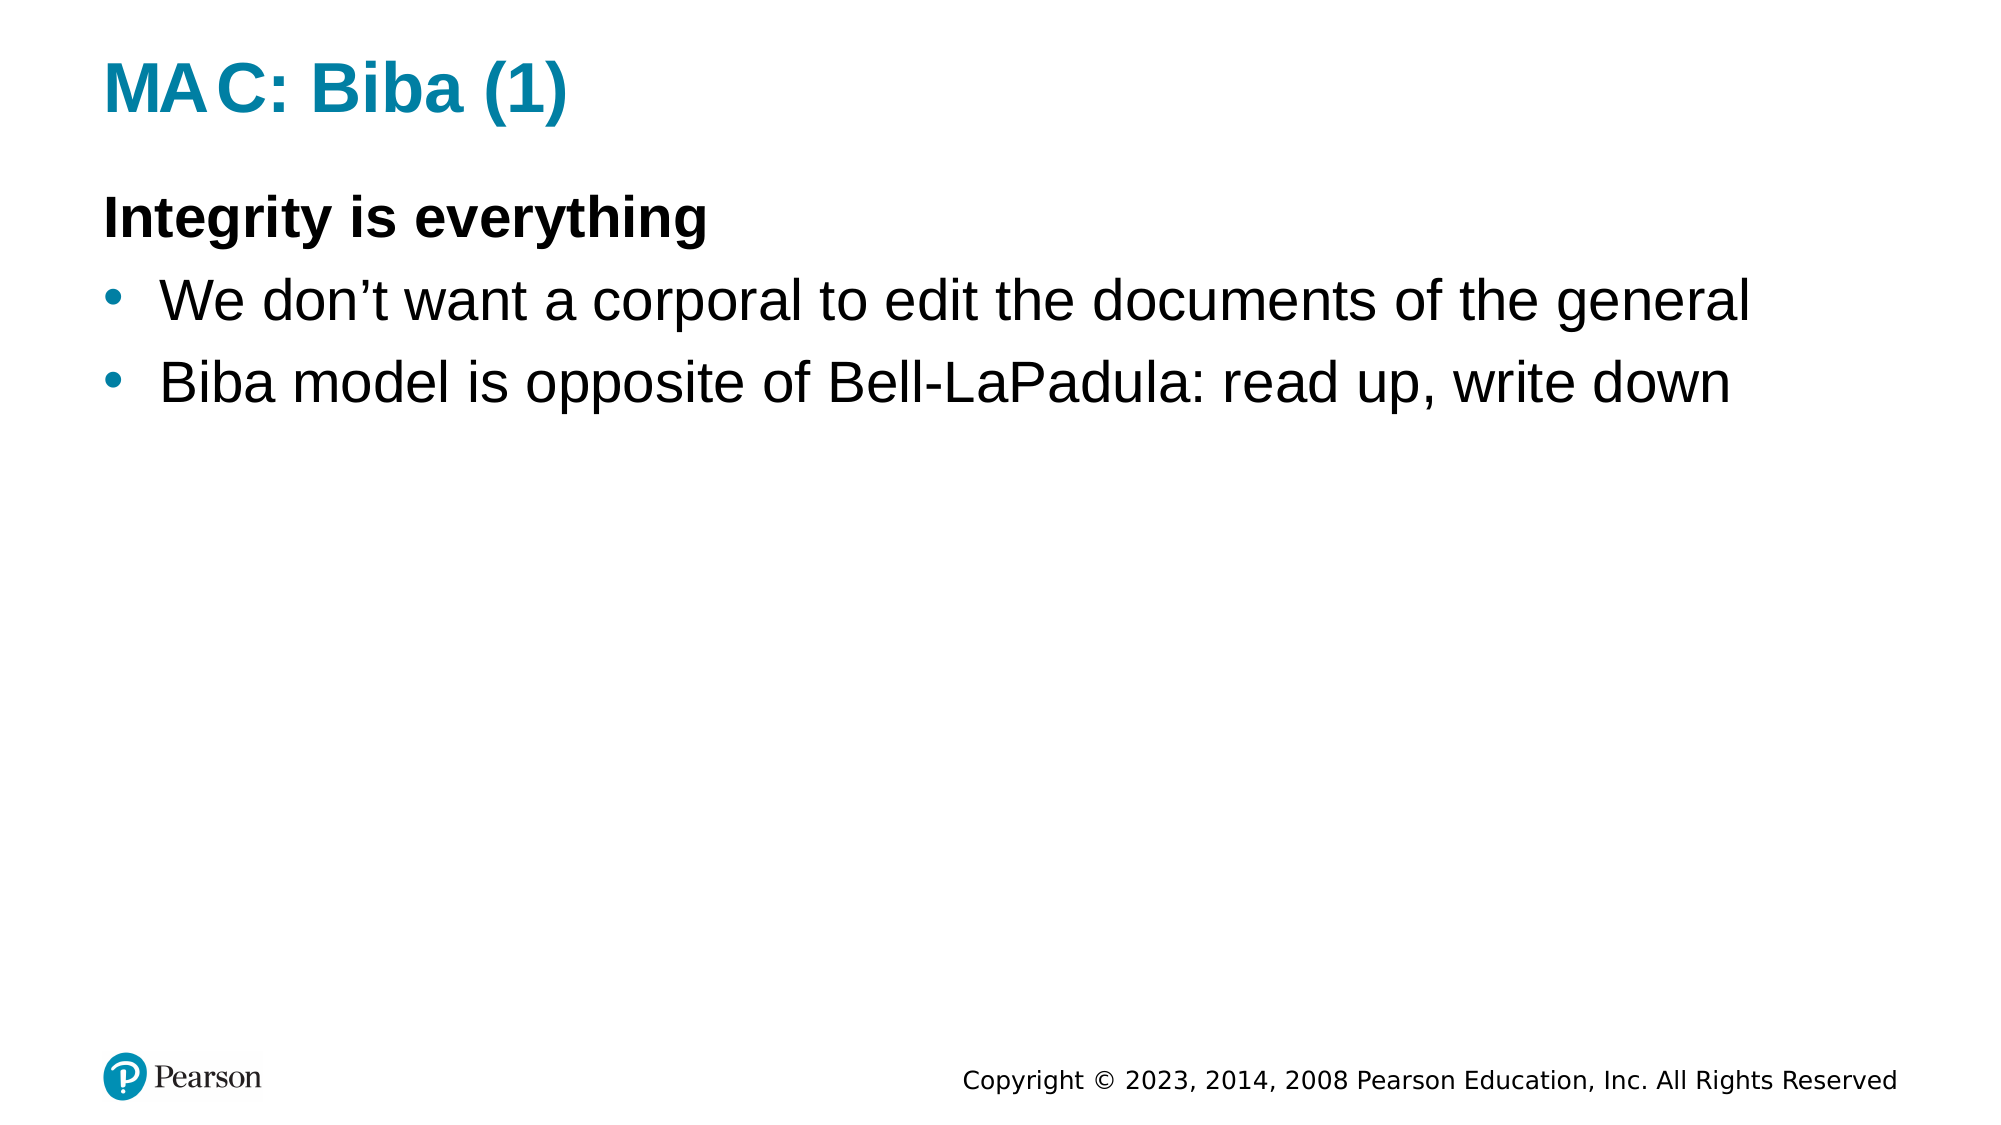

# M A C: Biba (1)
Integrity is everything
We don’t want a corporal to edit the documents of the general
Biba model is opposite of Bell-LaPadula: read up, write down